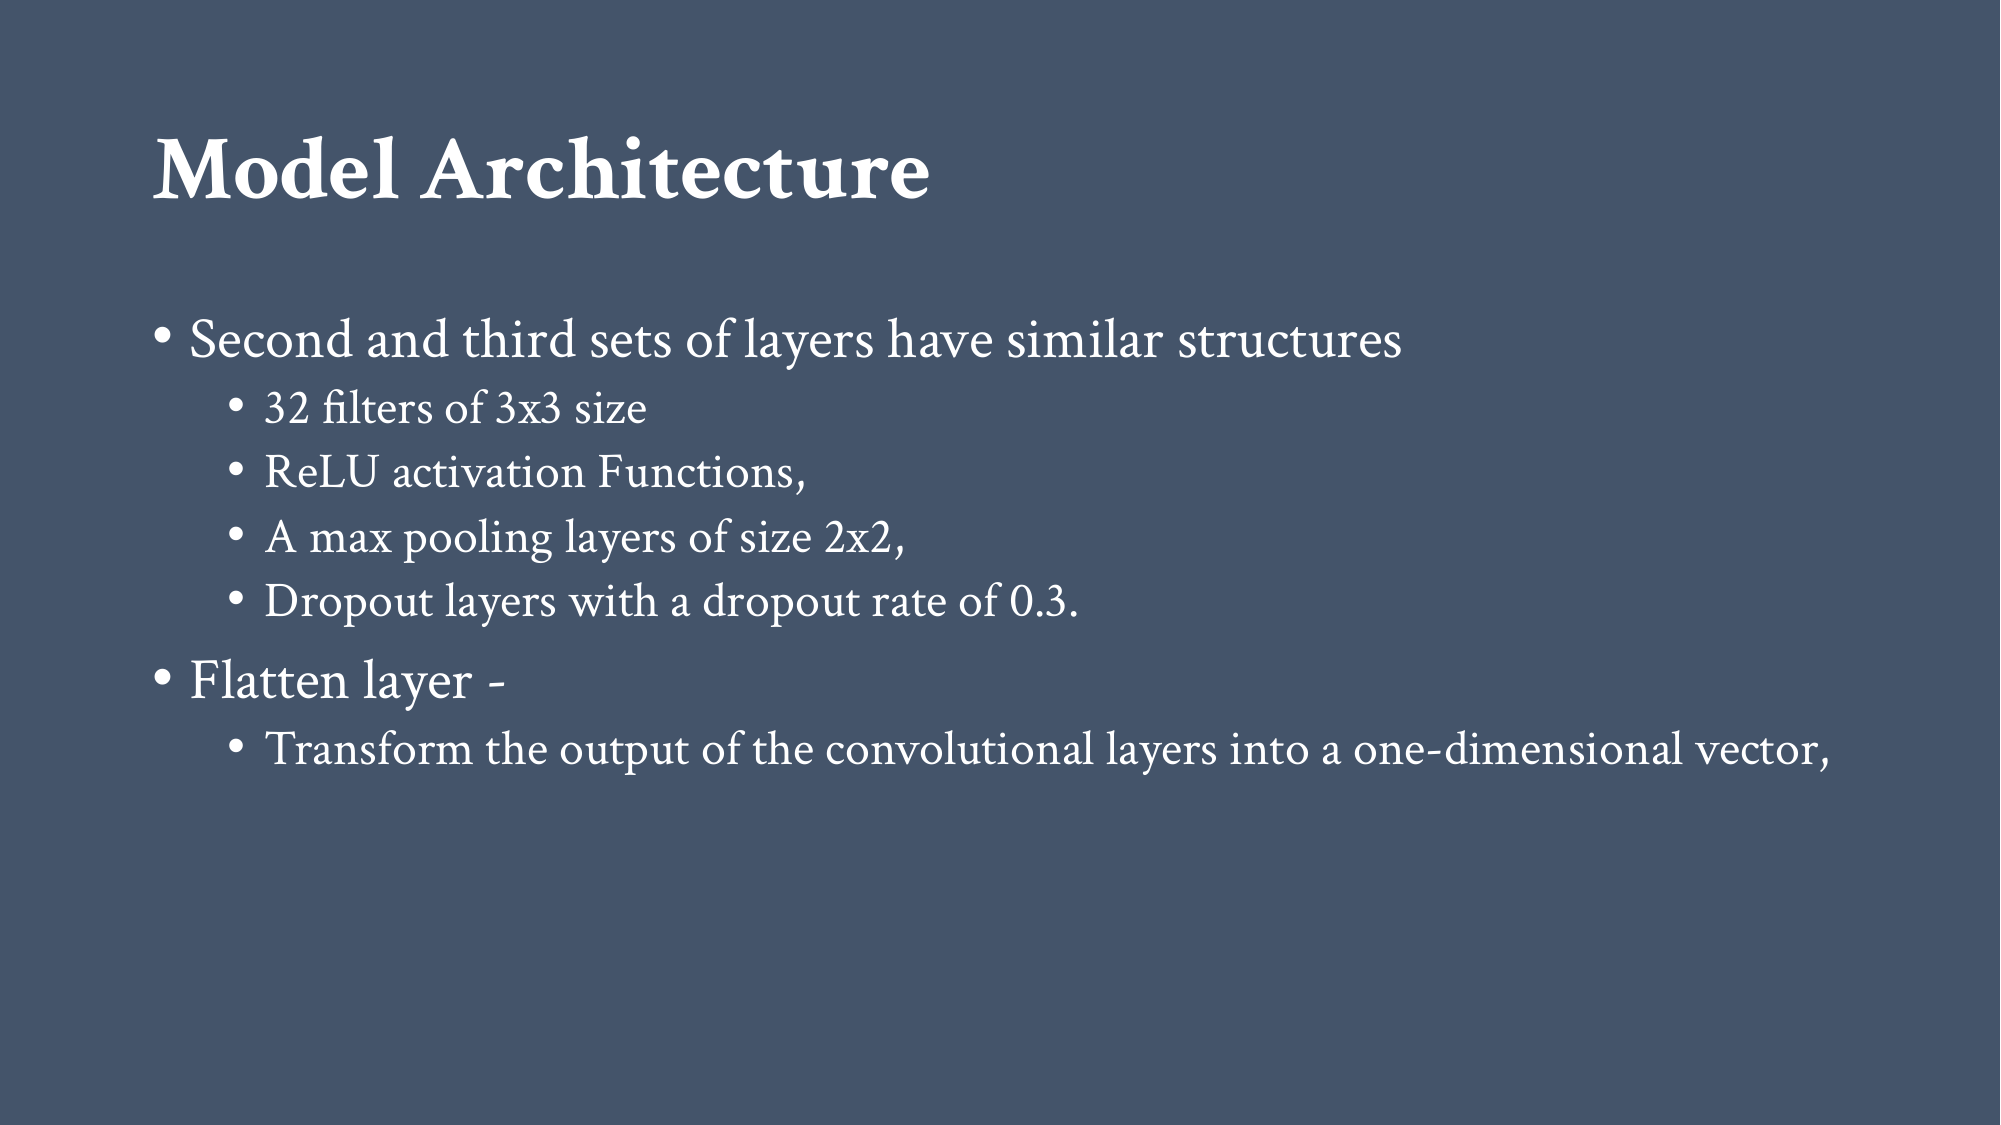

# Model Architecture
Second and third sets of layers have similar structures
32 filters of 3x3 size
ReLU activation Functions,
A max pooling layers of size 2x2,
Dropout layers with a dropout rate of 0.3.
Flatten layer -
Transform the output of the convolutional layers into a one-dimensional vector,